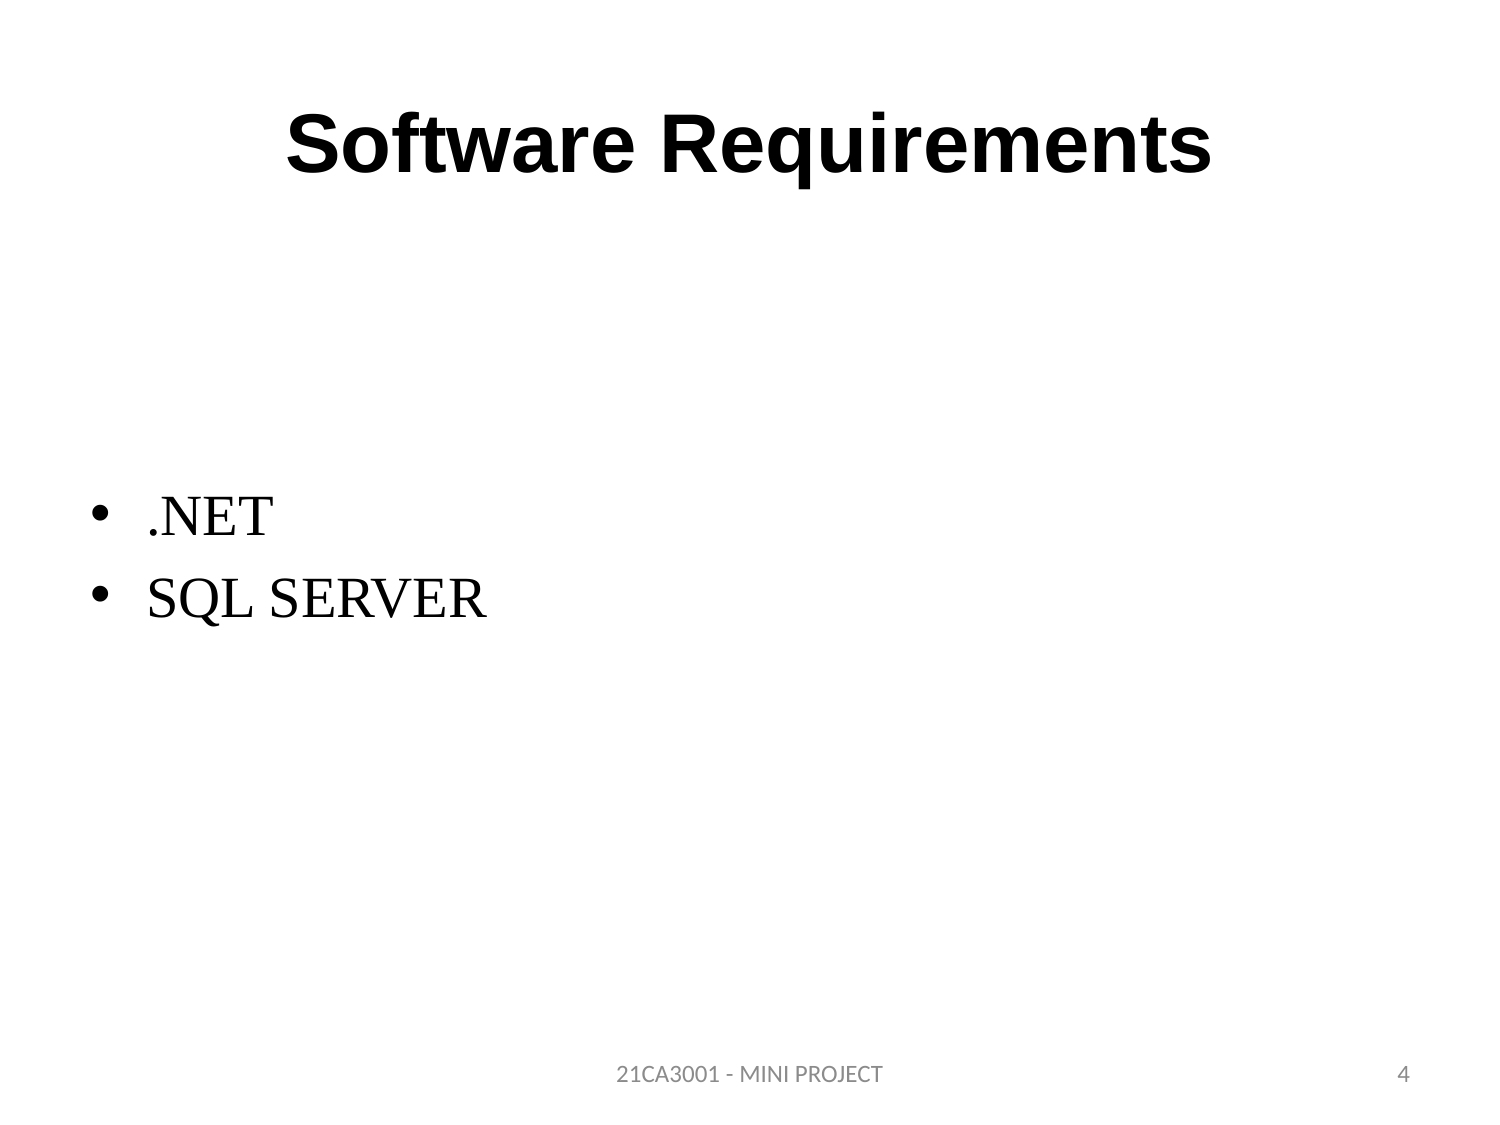

# Software Requirements
.NET
SQL SERVER

21CA3001 - MINI PROJECT
4